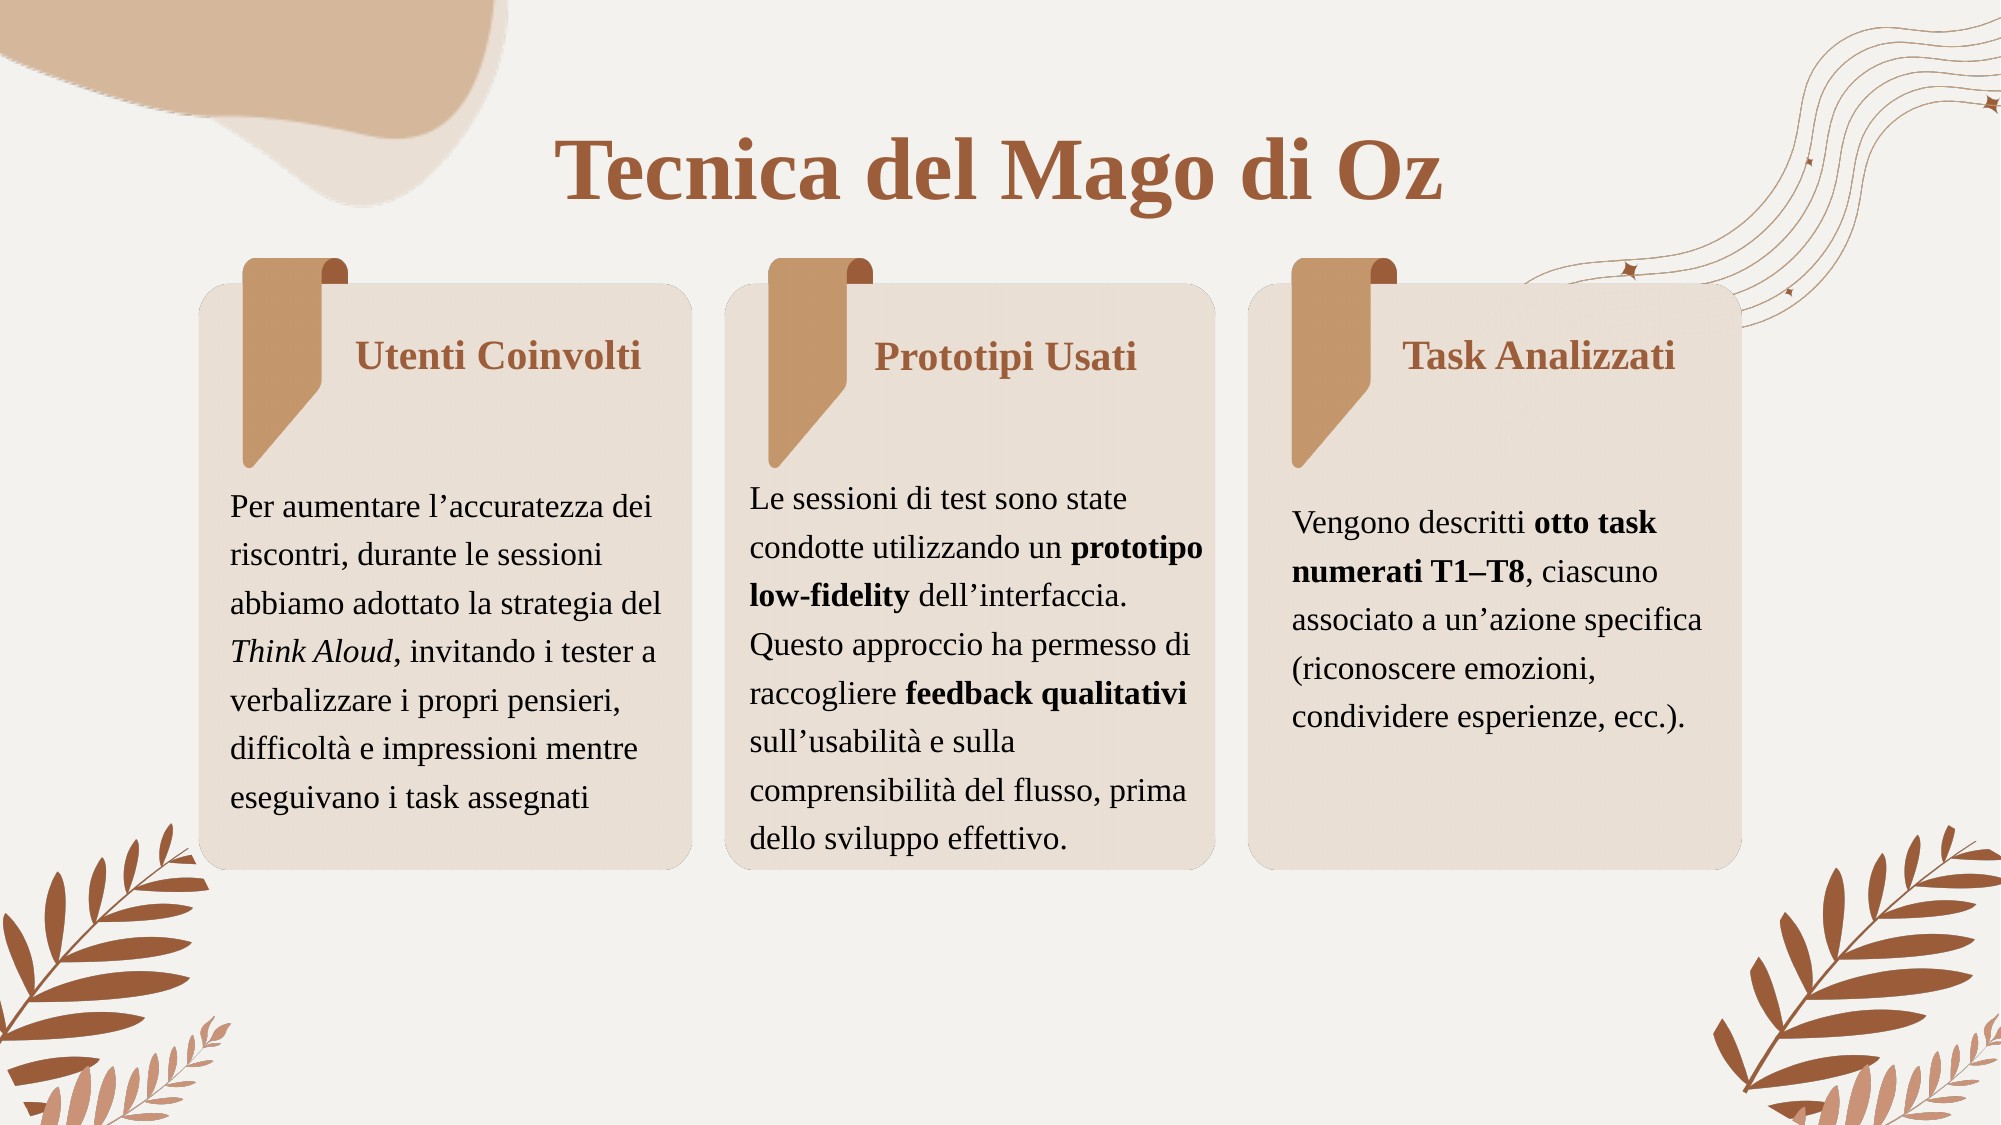

Tecnica del Mago di Oz

Utenti Coinvolti
Task Analizzati
Prototipi Usati
Le sessioni di test sono state condotte utilizzando un prototipo low-fidelity dell’interfaccia.
Questo approccio ha permesso di raccogliere feedback qualitativi sull’usabilità e sulla comprensibilità del flusso, prima dello sviluppo effettivo.
Per aumentare l’accuratezza dei riscontri, durante le sessioni abbiamo adottato la strategia del Think Aloud, invitando i tester a verbalizzare i propri pensieri, difficoltà e impressioni mentre eseguivano i task assegnati
Vengono descritti otto task numerati T1–T8, ciascuno associato a un’azione specifica (riconoscere emozioni, condividere esperienze, ecc.).